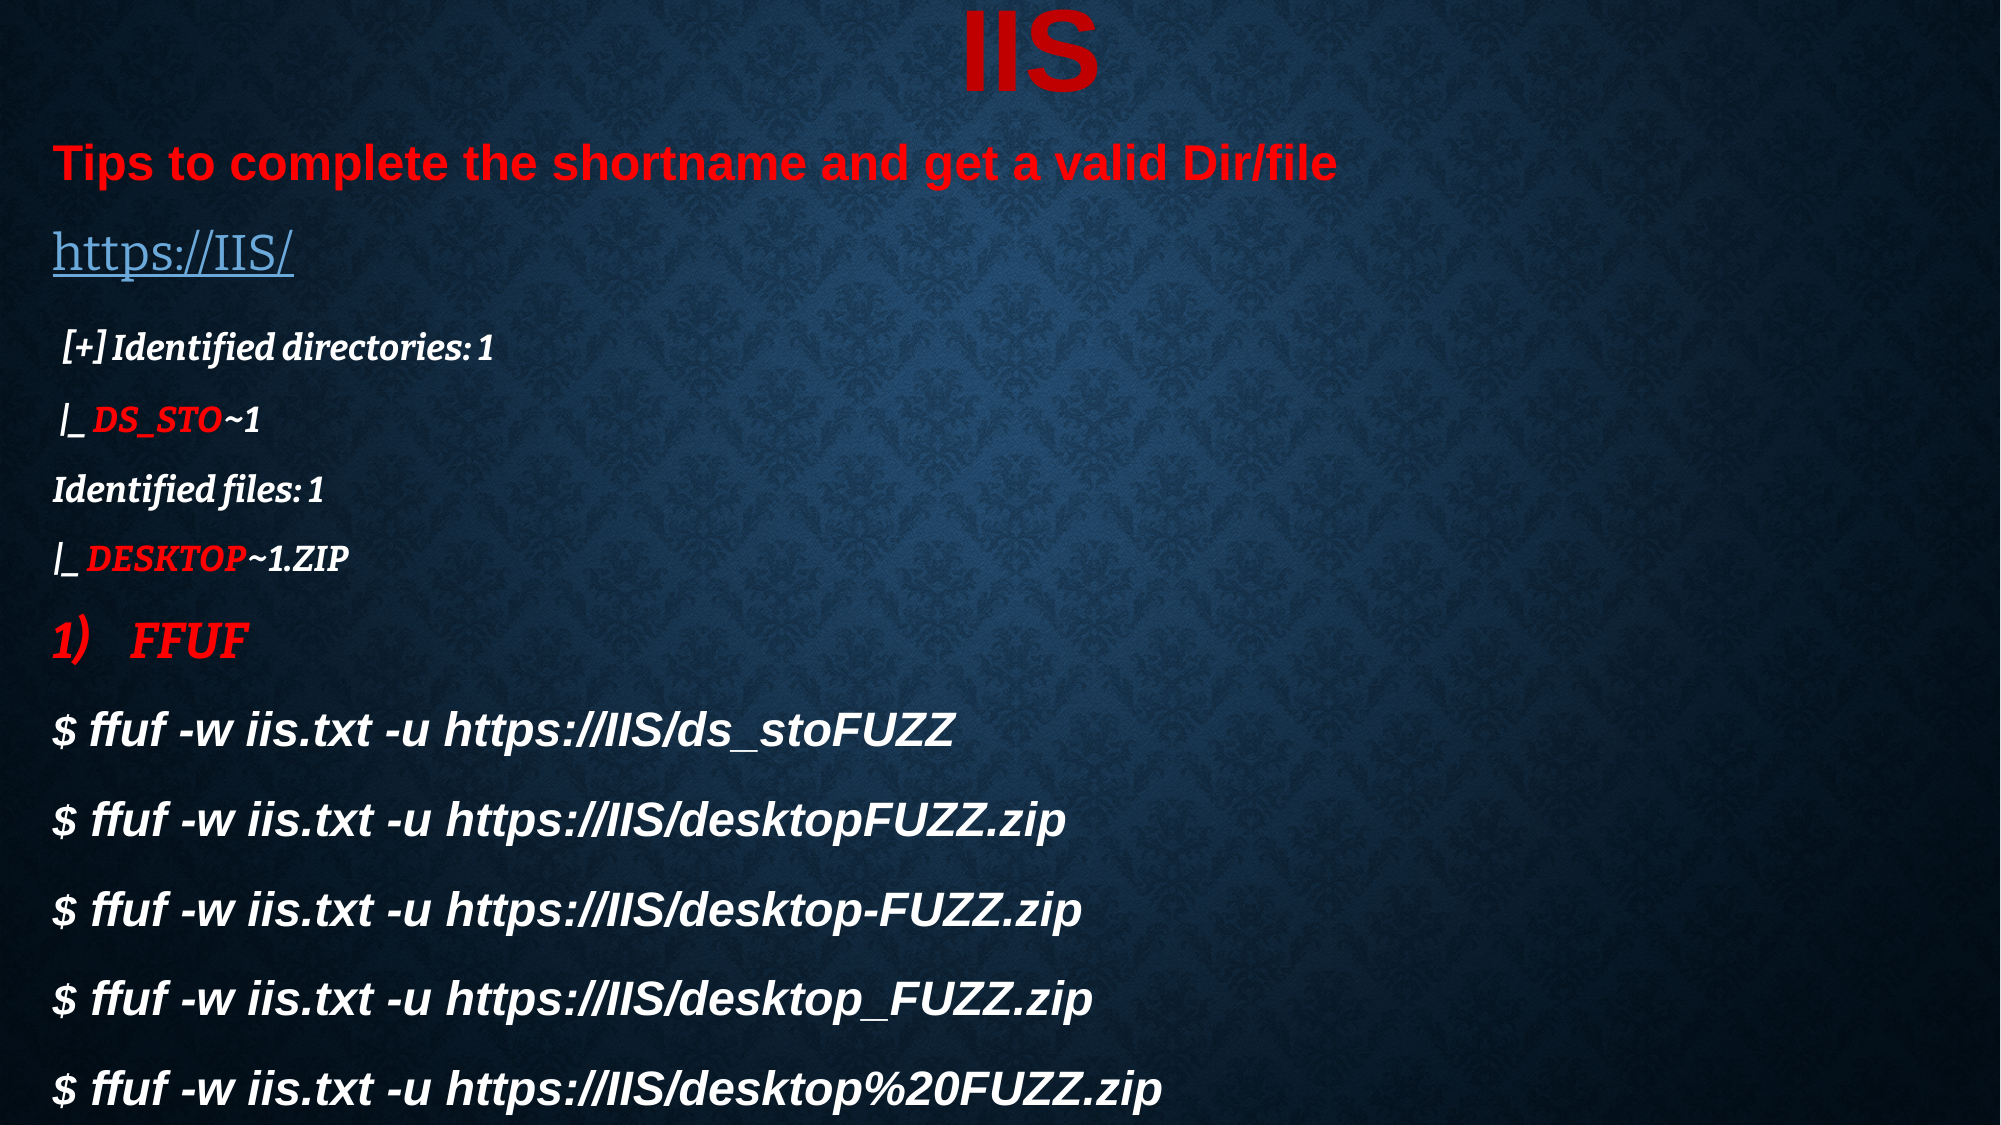

# IIS
Tips to complete the shortname and get a valid Dir/file
https://IIS/
 [+] Identified directories: 1
 |_ DS_STO~1
Identified files: 1
|_ DESKTOP~1.ZIP
FFUF
$ ffuf -w iis.txt -u https://IIS/ds_stoFUZZ
$ ffuf -w iis.txt -u https://IIS/desktopFUZZ.zip
$ ffuf -w iis.txt -u https://IIS/desktop-FUZZ.zip
$ ffuf -w iis.txt -u https://IIS/desktop_FUZZ.zip
$ ffuf -w iis.txt -u https://IIS/desktop%20FUZZ.zip